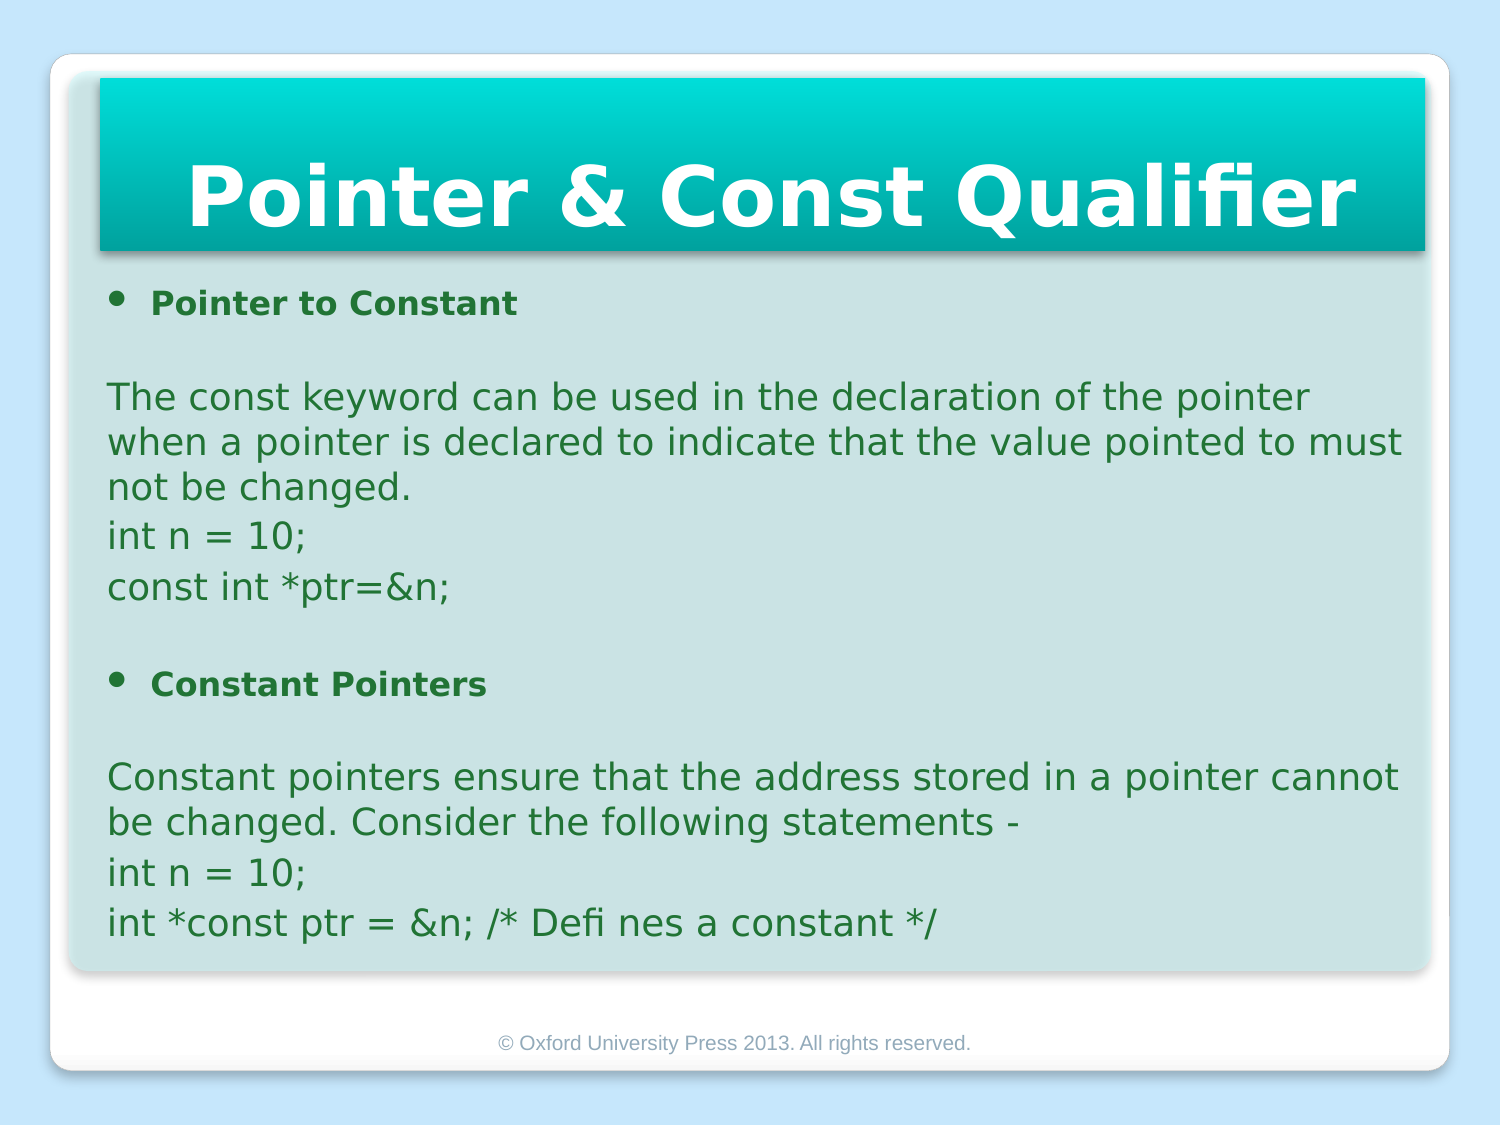

# Pointer & Const Qualifier
Pointer to Constant

The const keyword can be used in the declaration of the pointer when a pointer is declared to indicate that the value pointed to must not be changed.
int n = 10;
const int *ptr=&n;

Constant Pointers

Constant pointers ensure that the address stored in a pointer cannot be changed. Consider the following statements -
int n = 10;
int *const ptr = &n; /* Defi nes a constant */
© Oxford University Press 2013. All rights reserved.